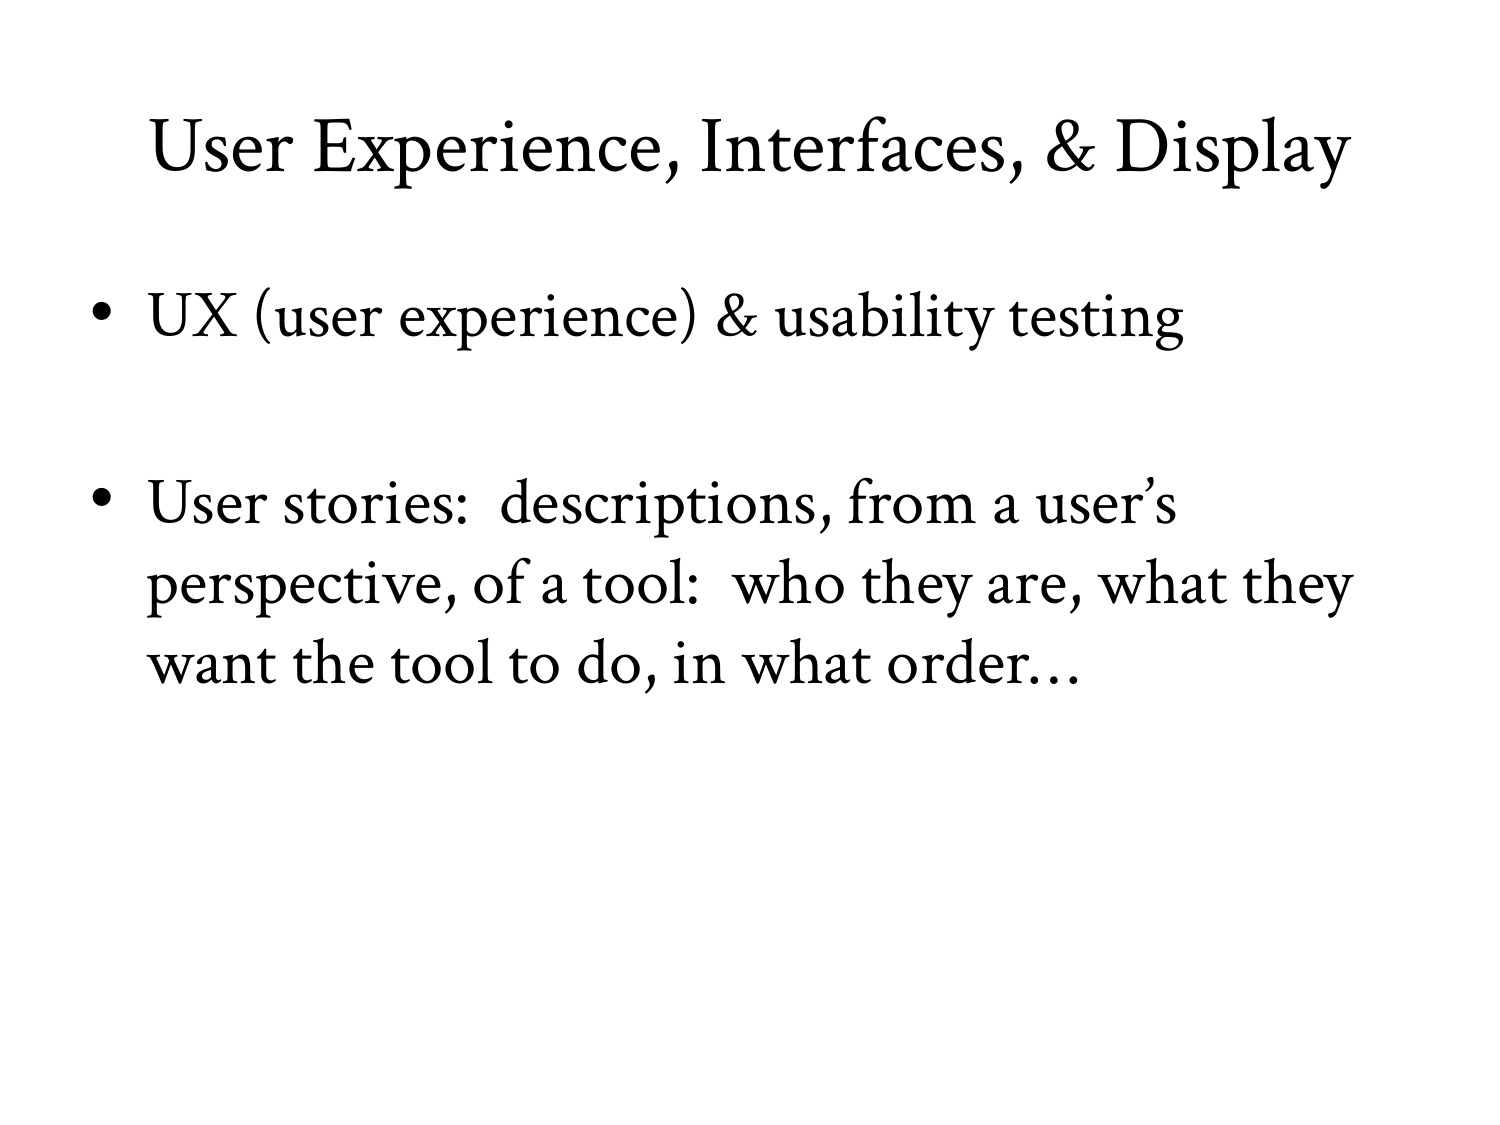

# User Experience, Interfaces, & Display
UX (user experience) & usability testing

User stories:  descriptions, from a user’s perspective, of a tool:  who they are, what they want the tool to do, in what order…